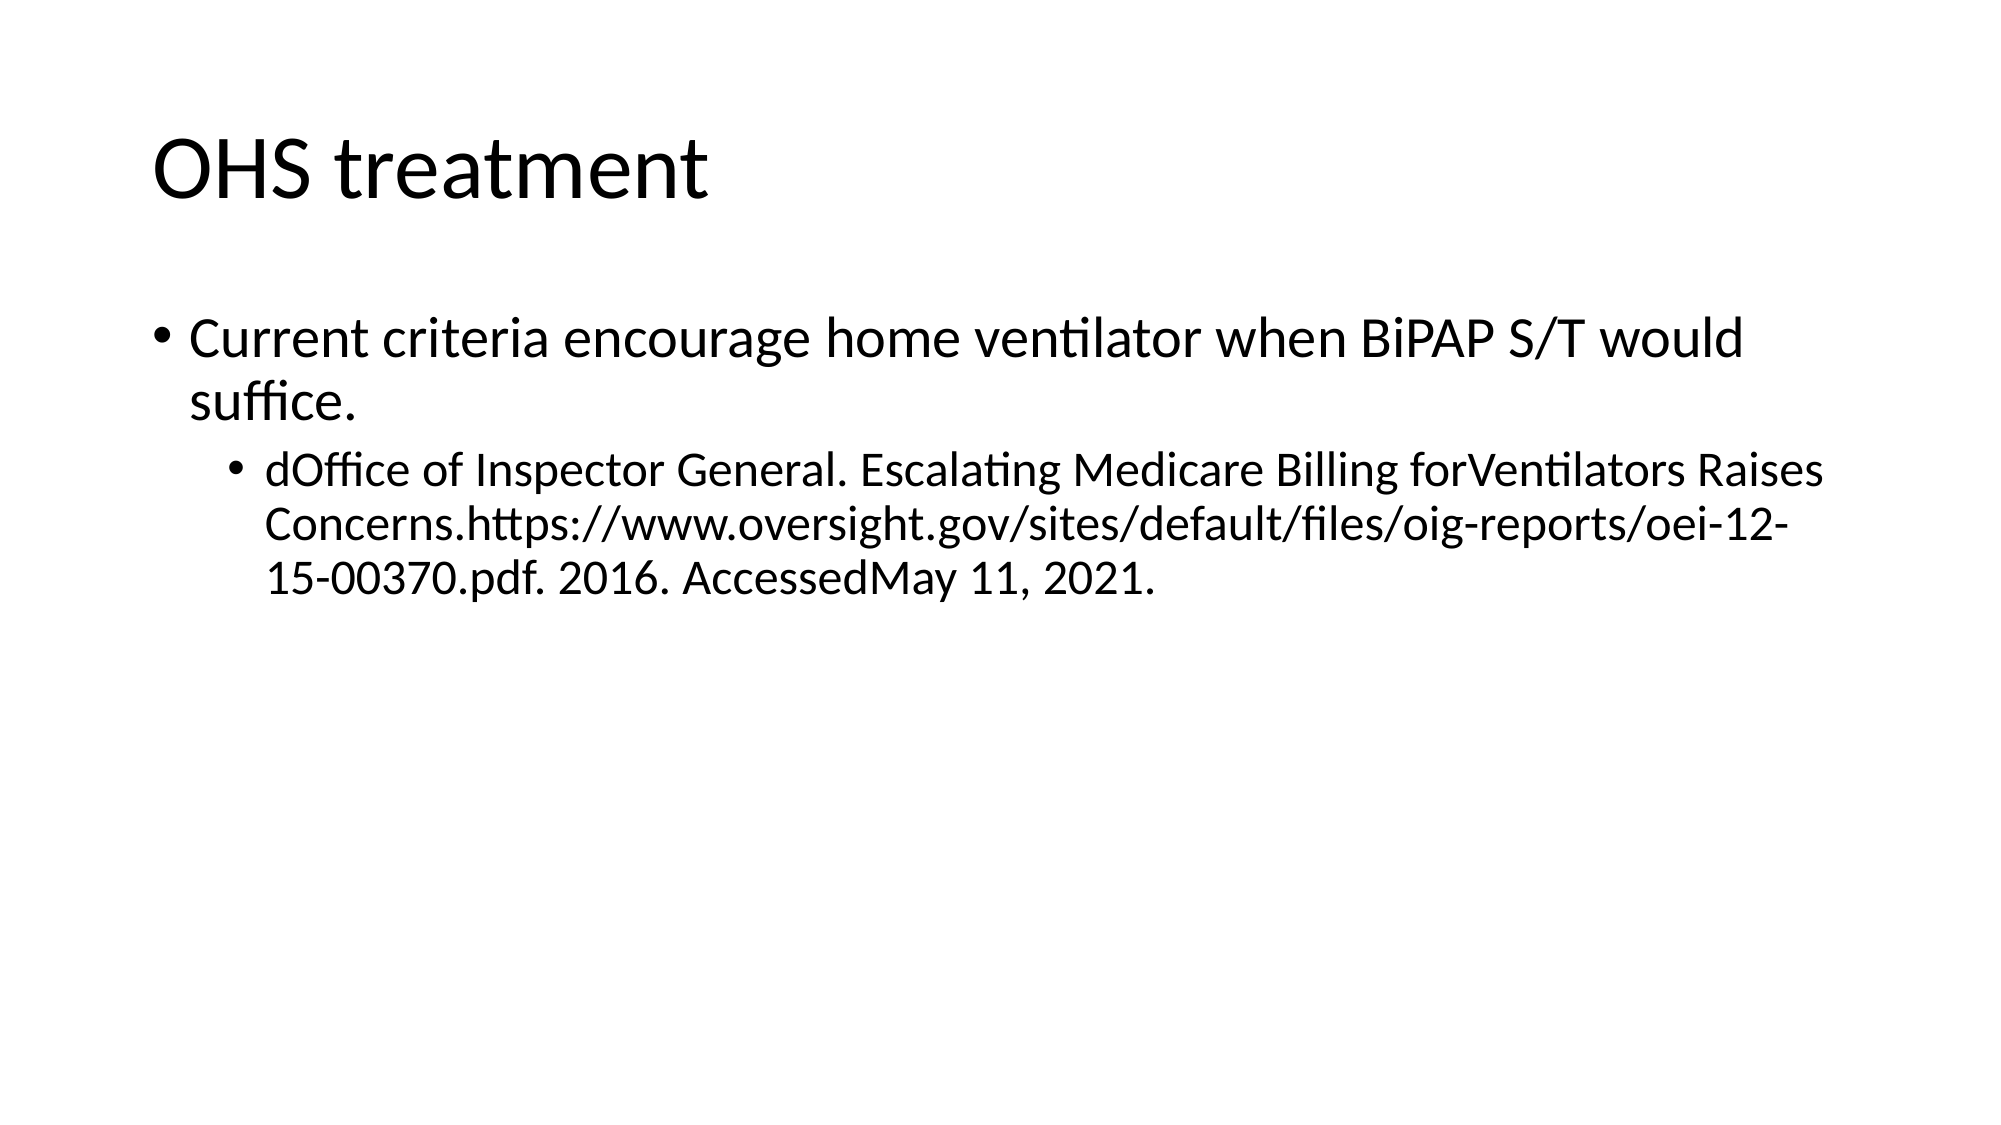

# OHS treatment
Current criteria encourage home ventilator when BiPAP S/T would suffice.
dOffice of Inspector General. Escalating Medicare Billing forVentilators Raises Concerns.https://www.oversight.gov/sites/default/files/oig-reports/oei-12-15-00370.pdf. 2016. AccessedMay 11, 2021.